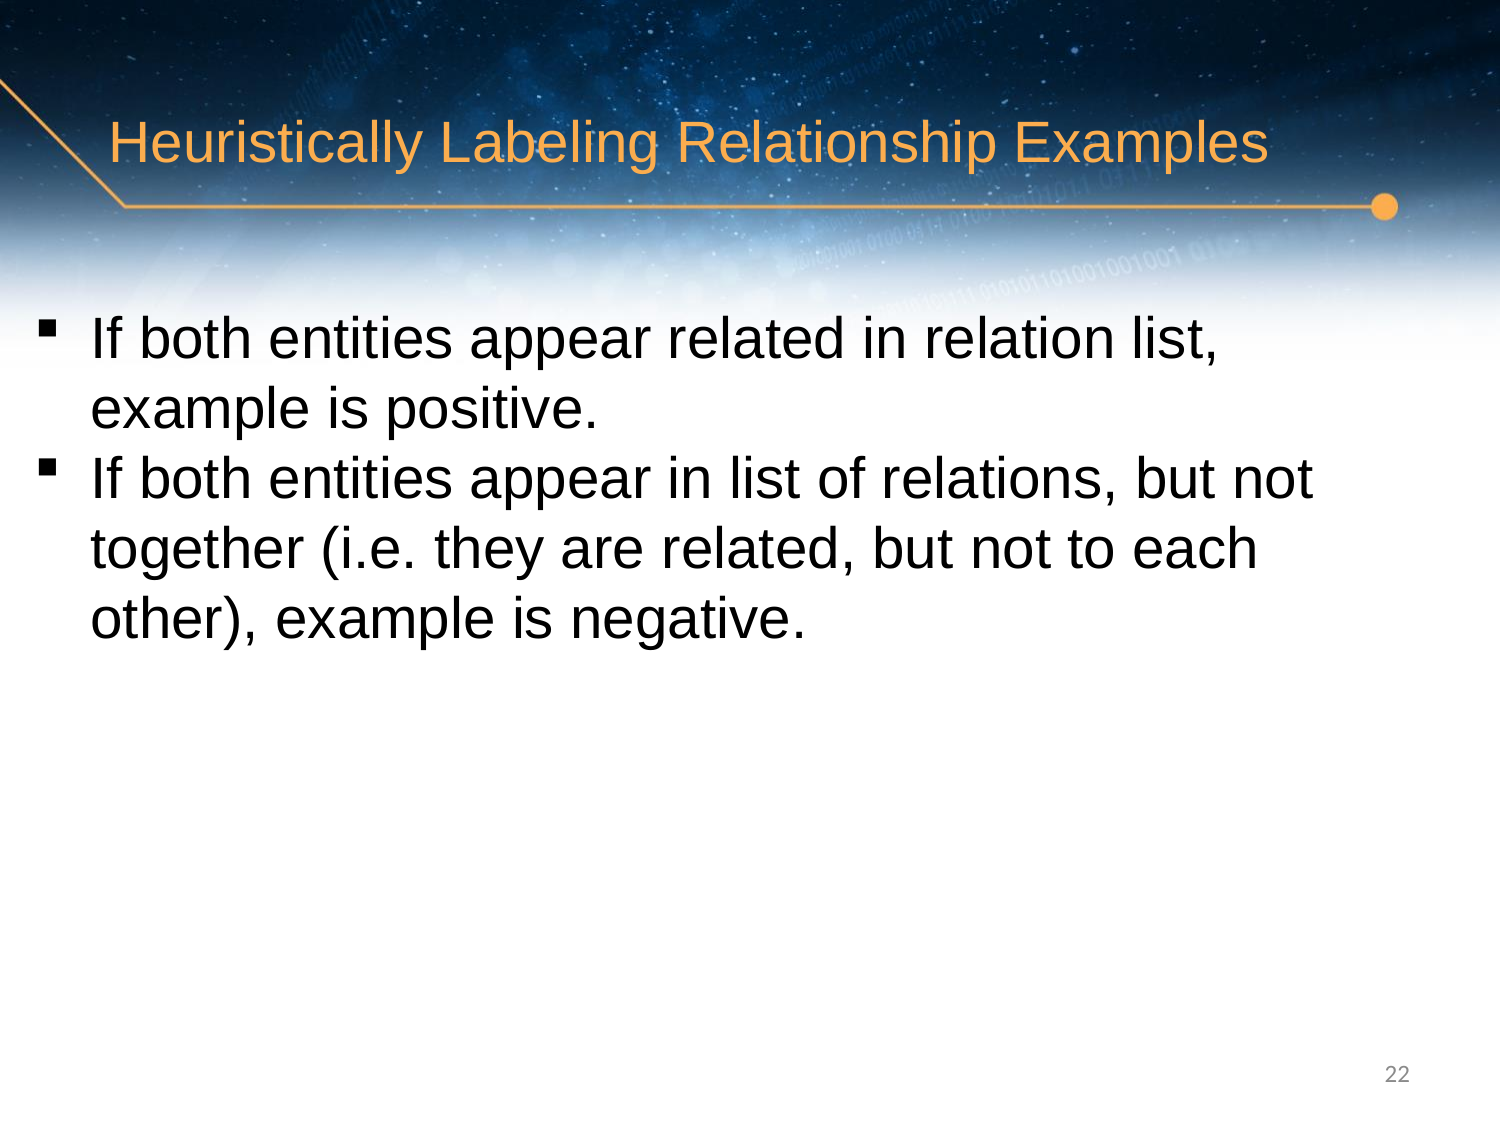

# Heuristically Labeling Relationship Examples
If both entities appear related in relation list, example is positive.
If both entities appear in list of relations, but not together (i.e. they are related, but not to each other), example is negative.
22